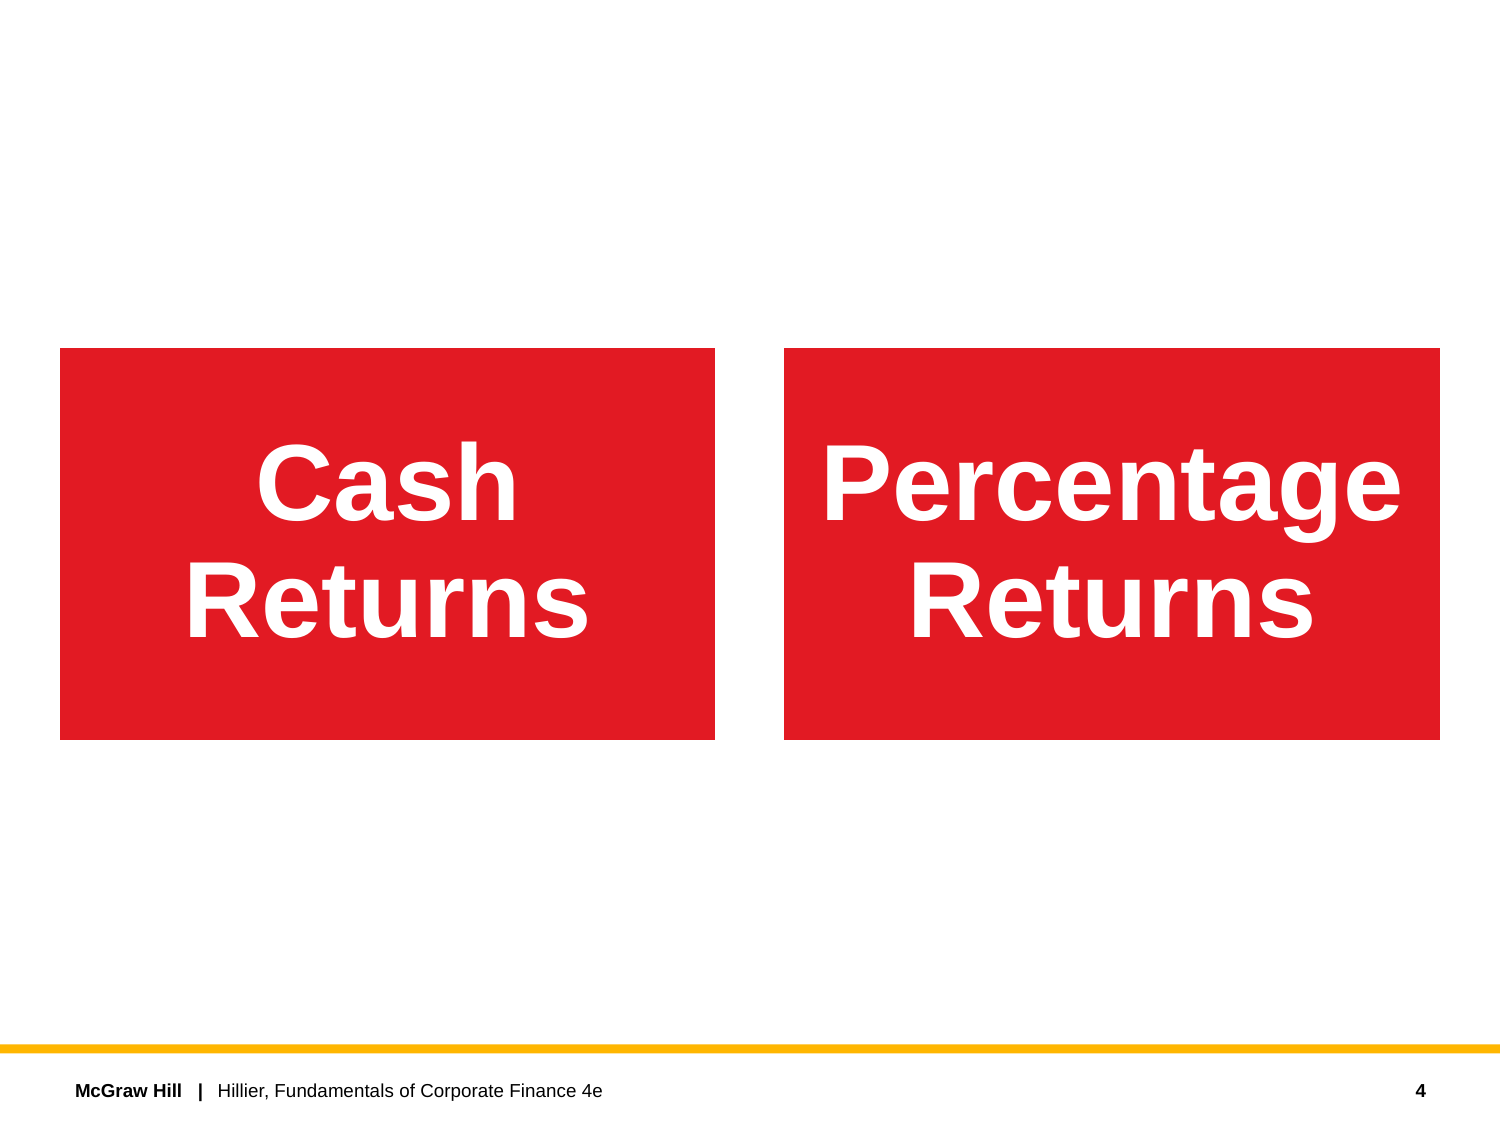

Cash Returns
Percentage Returns

4
Hillier, Fundamentals of Corporate Finance 4e